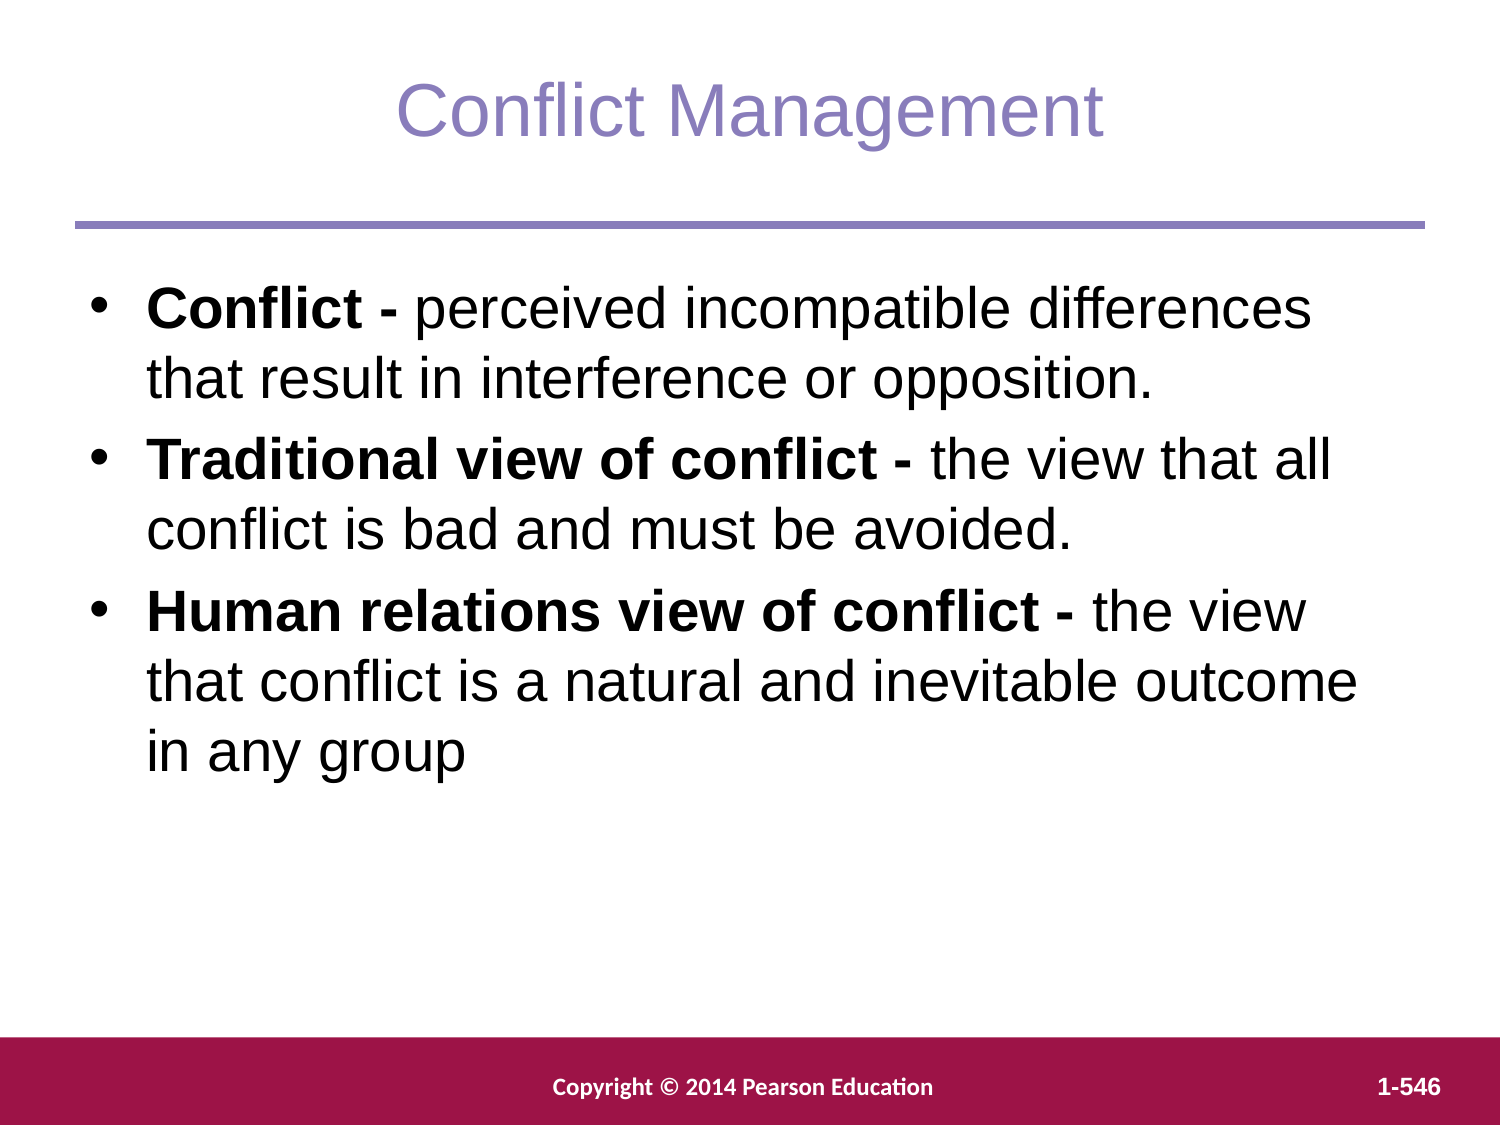

Conflict Management
Conflict - perceived incompatible differences that result in interference or opposition.
Traditional view of conflict - the view that all conflict is bad and must be avoided.
Human relations view of conflict - the view that conflict is a natural and inevitable outcome in any group